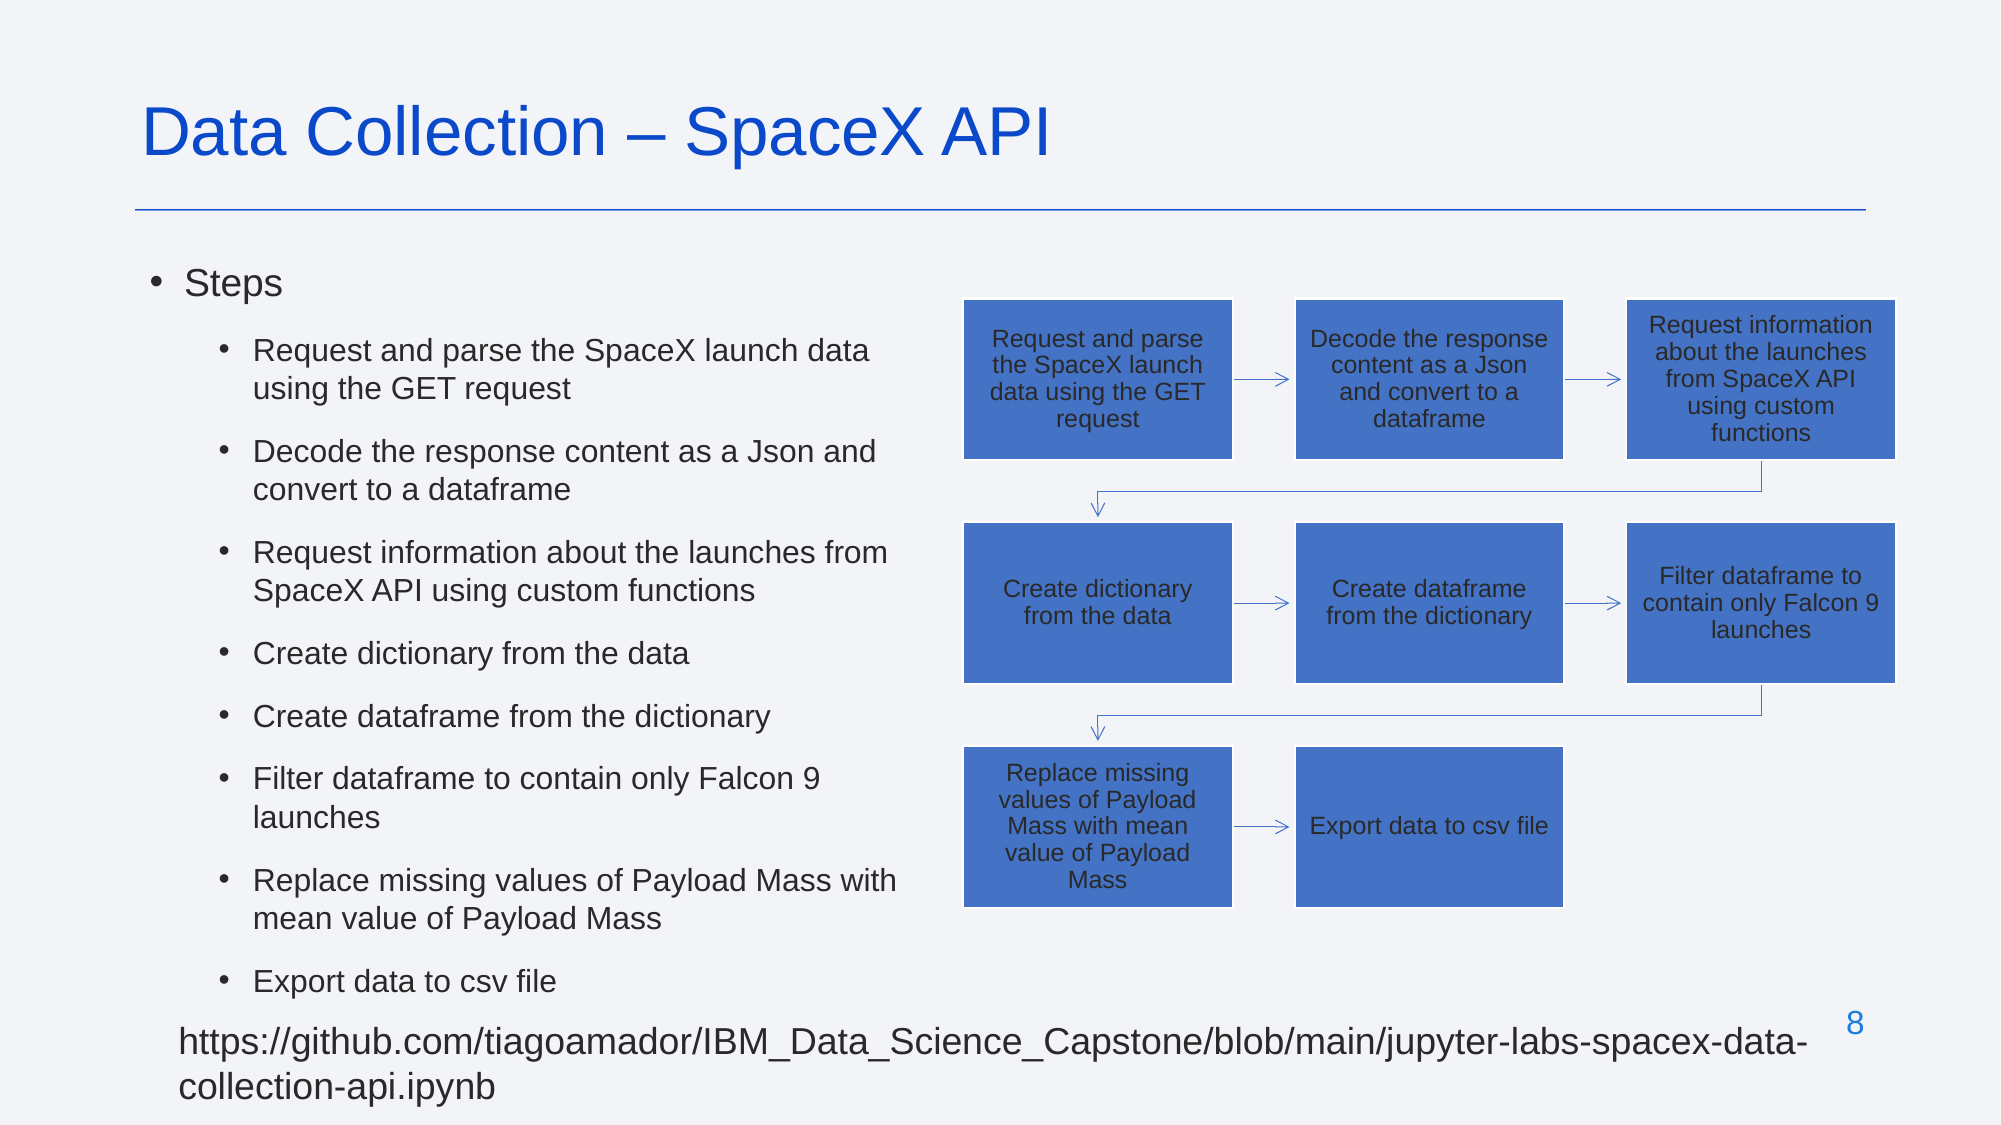

Data Collection – SpaceX API

Request and parse the SpaceX launch data using the GET request

Decode the response content as a Json and convert to a dataframe

Request information about the launches from SpaceX API using custom functions

Create dictionary from the data

Create dataframe from the dictionary

Filter dataframe to contain only Falcon 9 launches

Replace missing values of Payload Mass with mean value of Payload Mass
Export data to csv file
Steps
Request and parse the SpaceX launch data using the GET request
Decode the response content as a Json and convert to a dataframe
Request information about the launches from SpaceX API using custom functions
Create dictionary from the data
Create dataframe from the dictionary
Filter dataframe to contain only Falcon 9 launches
Replace missing values of Payload Mass with mean value of Payload Mass
Export data to csv file

8
https://github.com/tiagoamador/IBM_Data_Science_Capstone/blob/main/jupyter-labs-spacex-data-collection-api.ipynb